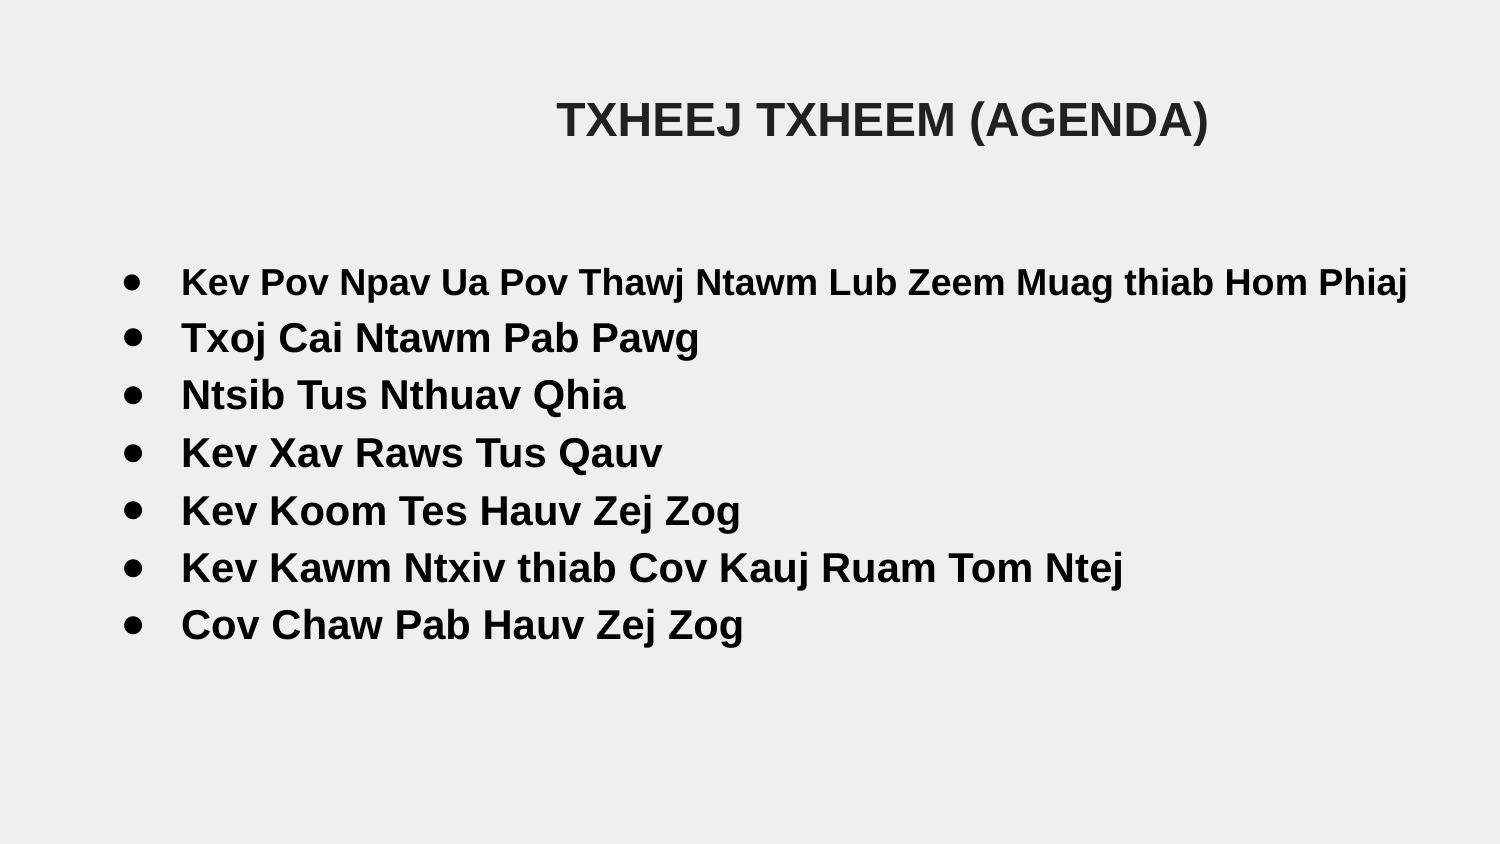

# TXHEEJ TXHEEM (AGENDA)
Kev Pov Npav Ua Pov Thawj Ntawm Lub Zeem Muag thiab Hom Phiaj
Txoj Cai Ntawm Pab Pawg
Ntsib Tus Nthuav Qhia
Kev Xav Raws Tus Qauv
Kev Koom Tes Hauv Zej Zog
Kev Kawm Ntxiv thiab Cov Kauj Ruam Tom Ntej
Cov Chaw Pab Hauv Zej Zog